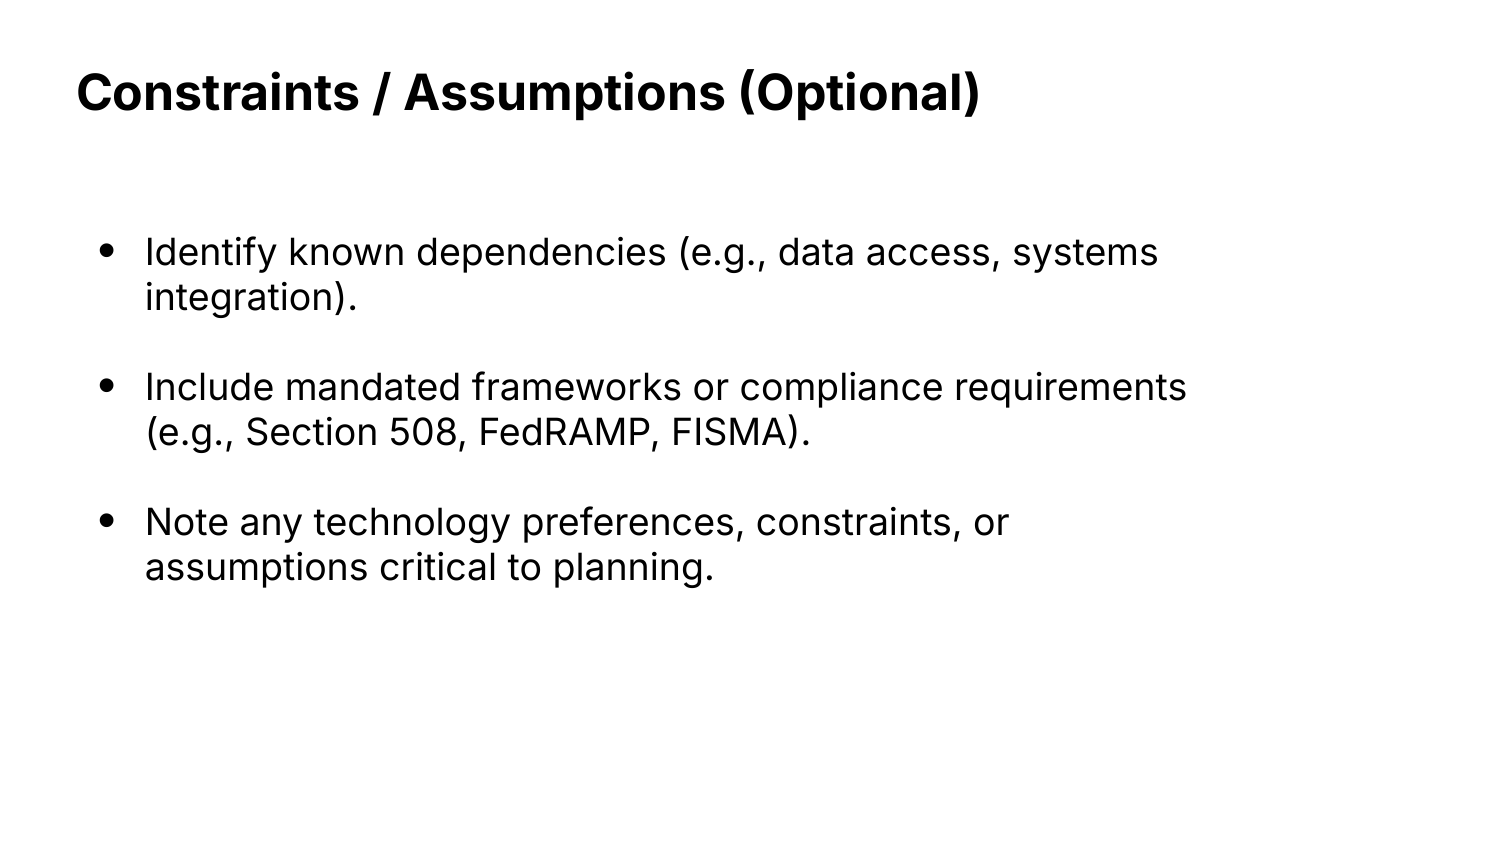

Constraints / Assumptions (Optional)

Identify known dependencies (e.g., data access, systems integration).
Include mandated frameworks or compliance requirements (e.g., Section 508, FedRAMP, FISMA).
Note any technology preferences, constraints, or assumptions critical to planning.